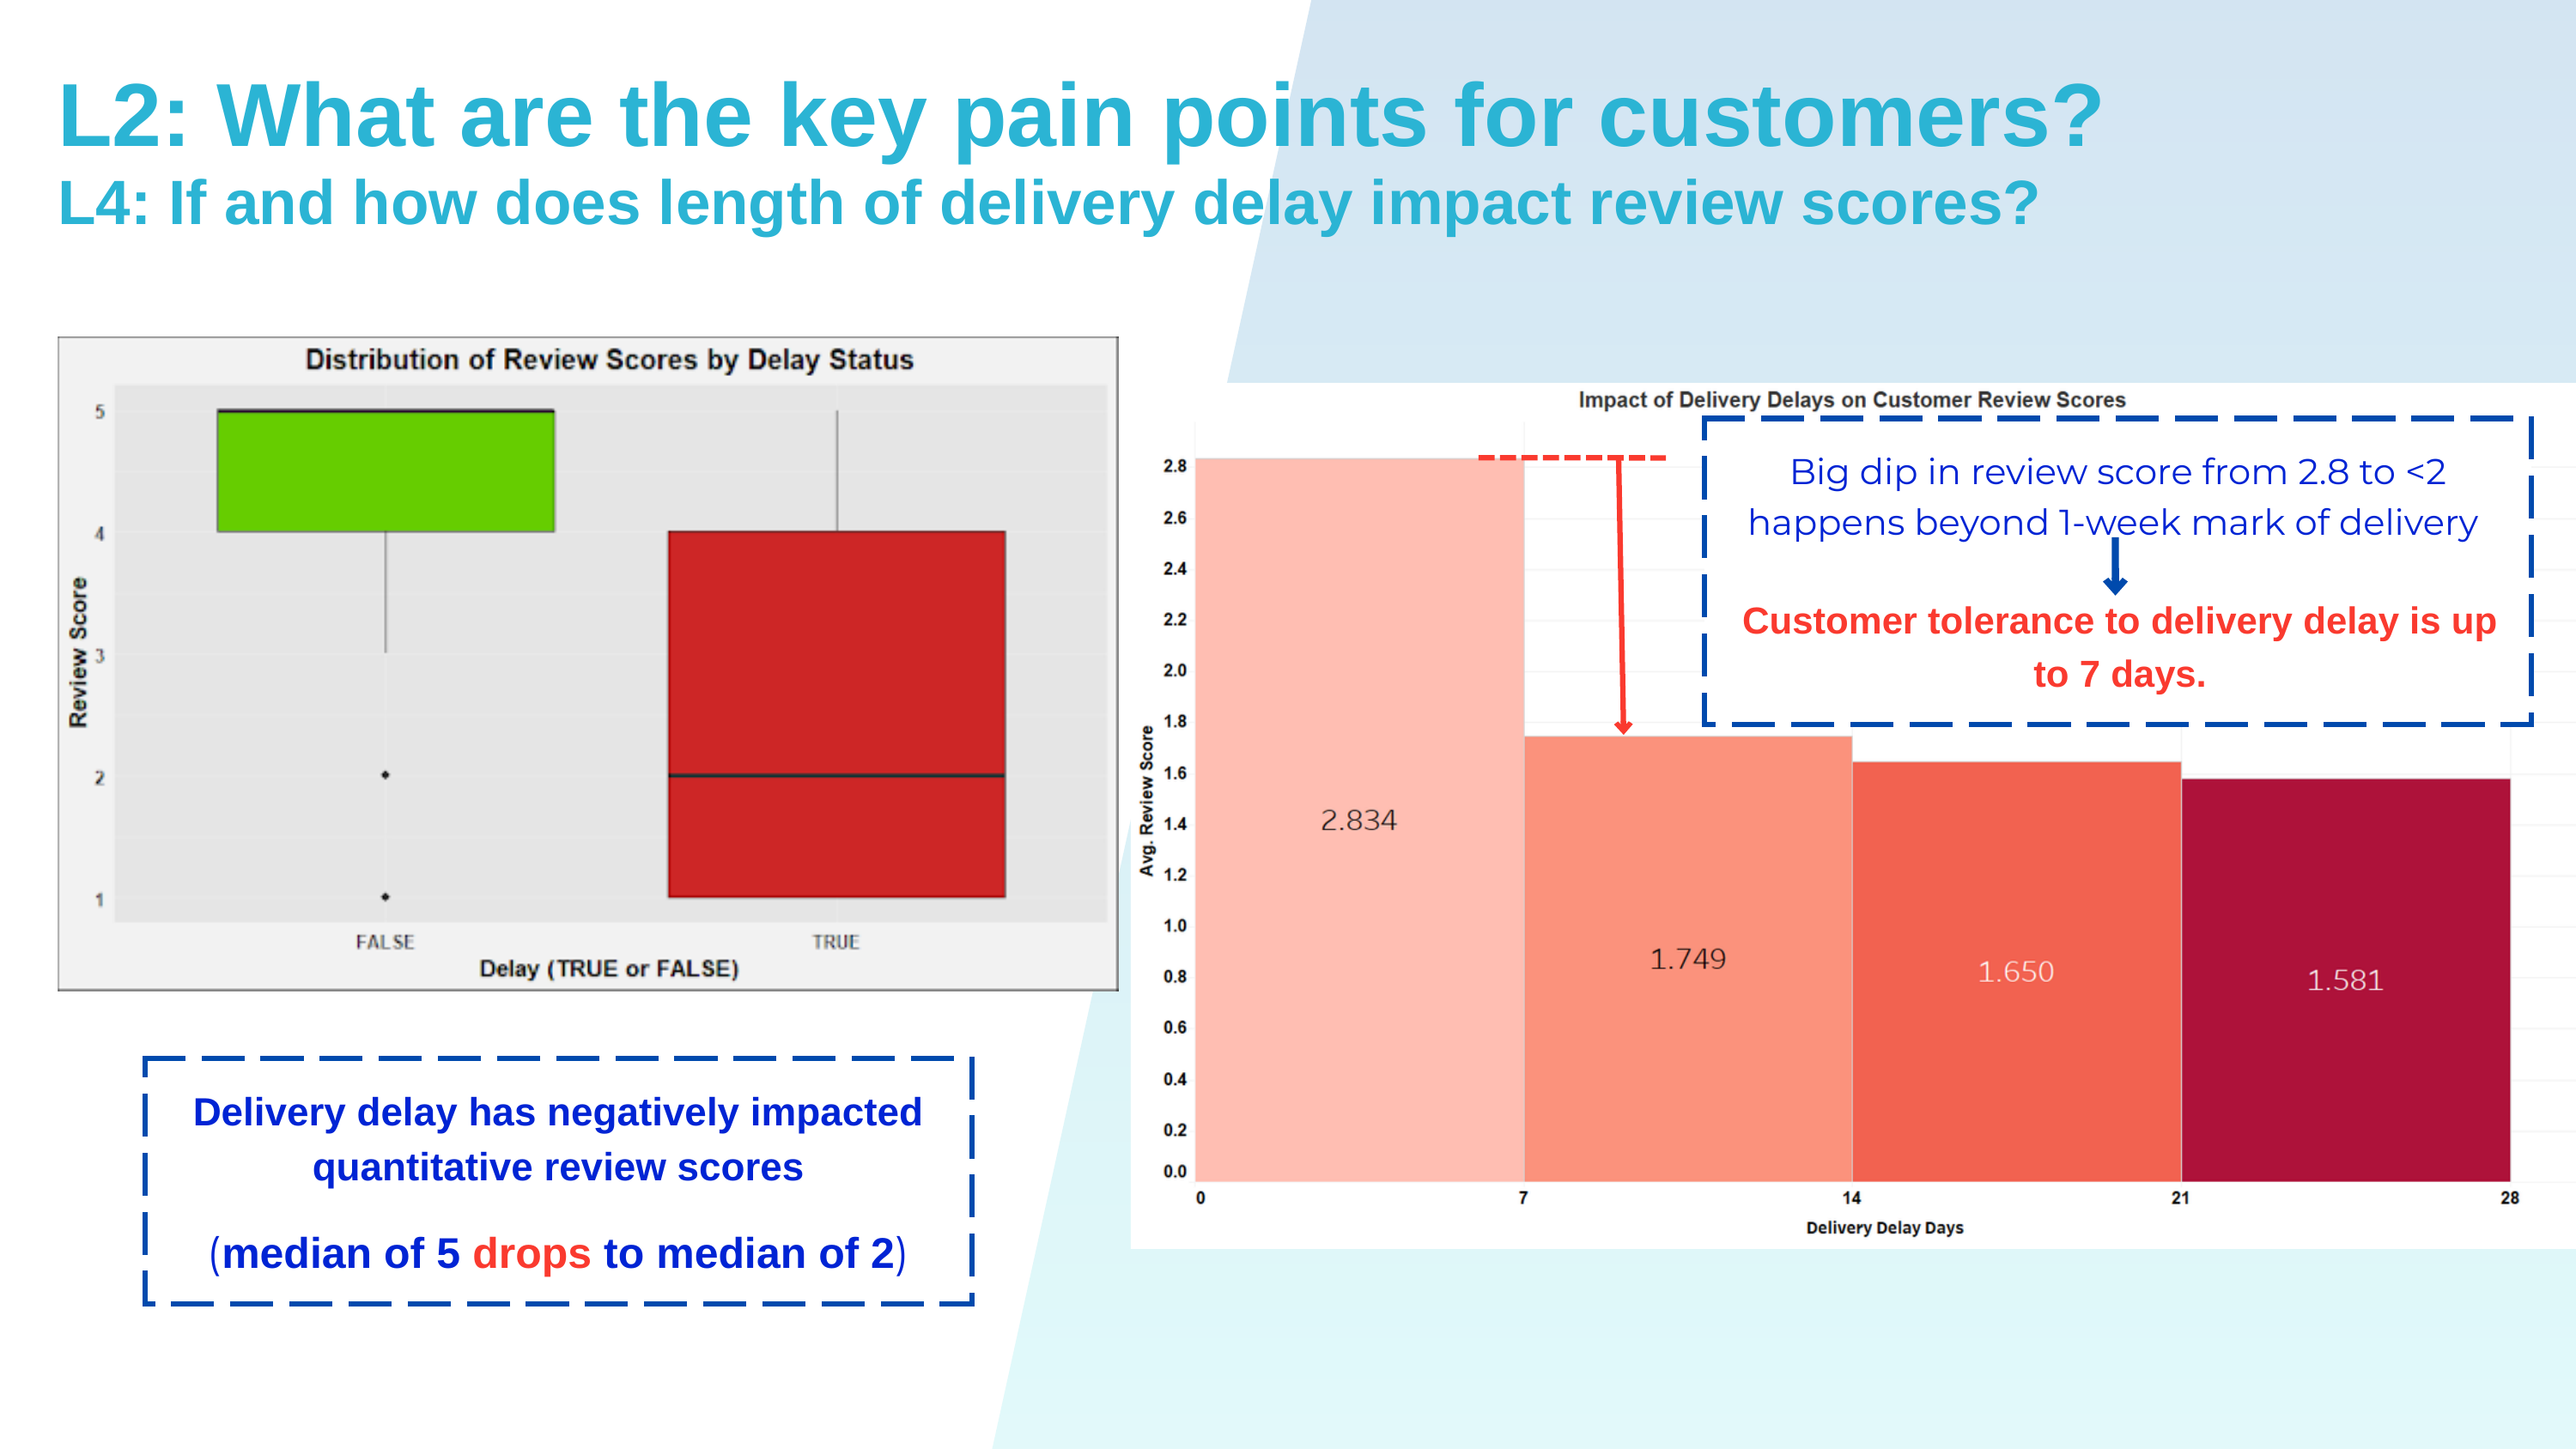

L2: What are the key pain points for customers?
L4: If and how does length of delivery delay impact review scores?

Big dip in review score from 2.8 to <2 happens beyond 1-week mark of delivery

Customer tolerance to delivery delay is up to 7 days.

Delivery delay has negatively impacted quantitative review scores
(median of 5 drops to median of 2)